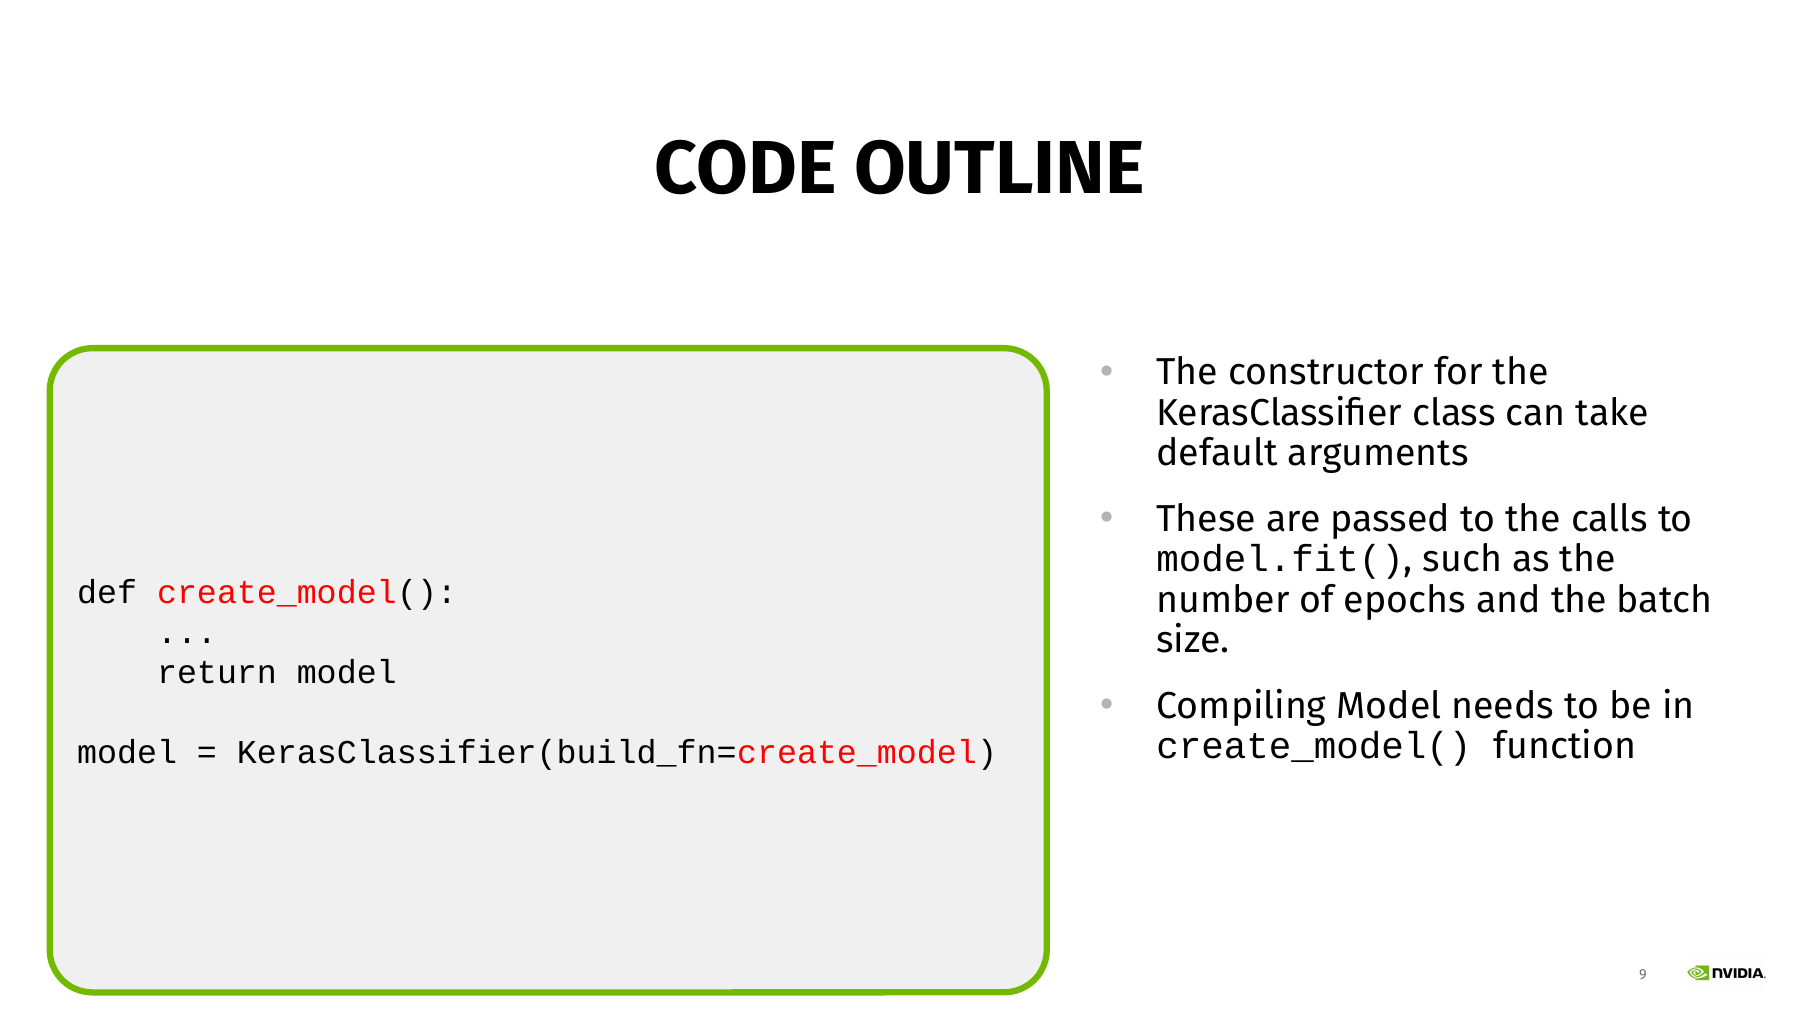

# Code outline
The constructor for the KerasClassifier class can take default arguments
These are passed to the calls to model.fit(), such as the number of epochs and the batch size.
Compiling Model needs to be in create_model() function

def create_model():
    ...
    return model

model = KerasClassifier(build_fn=create_model)